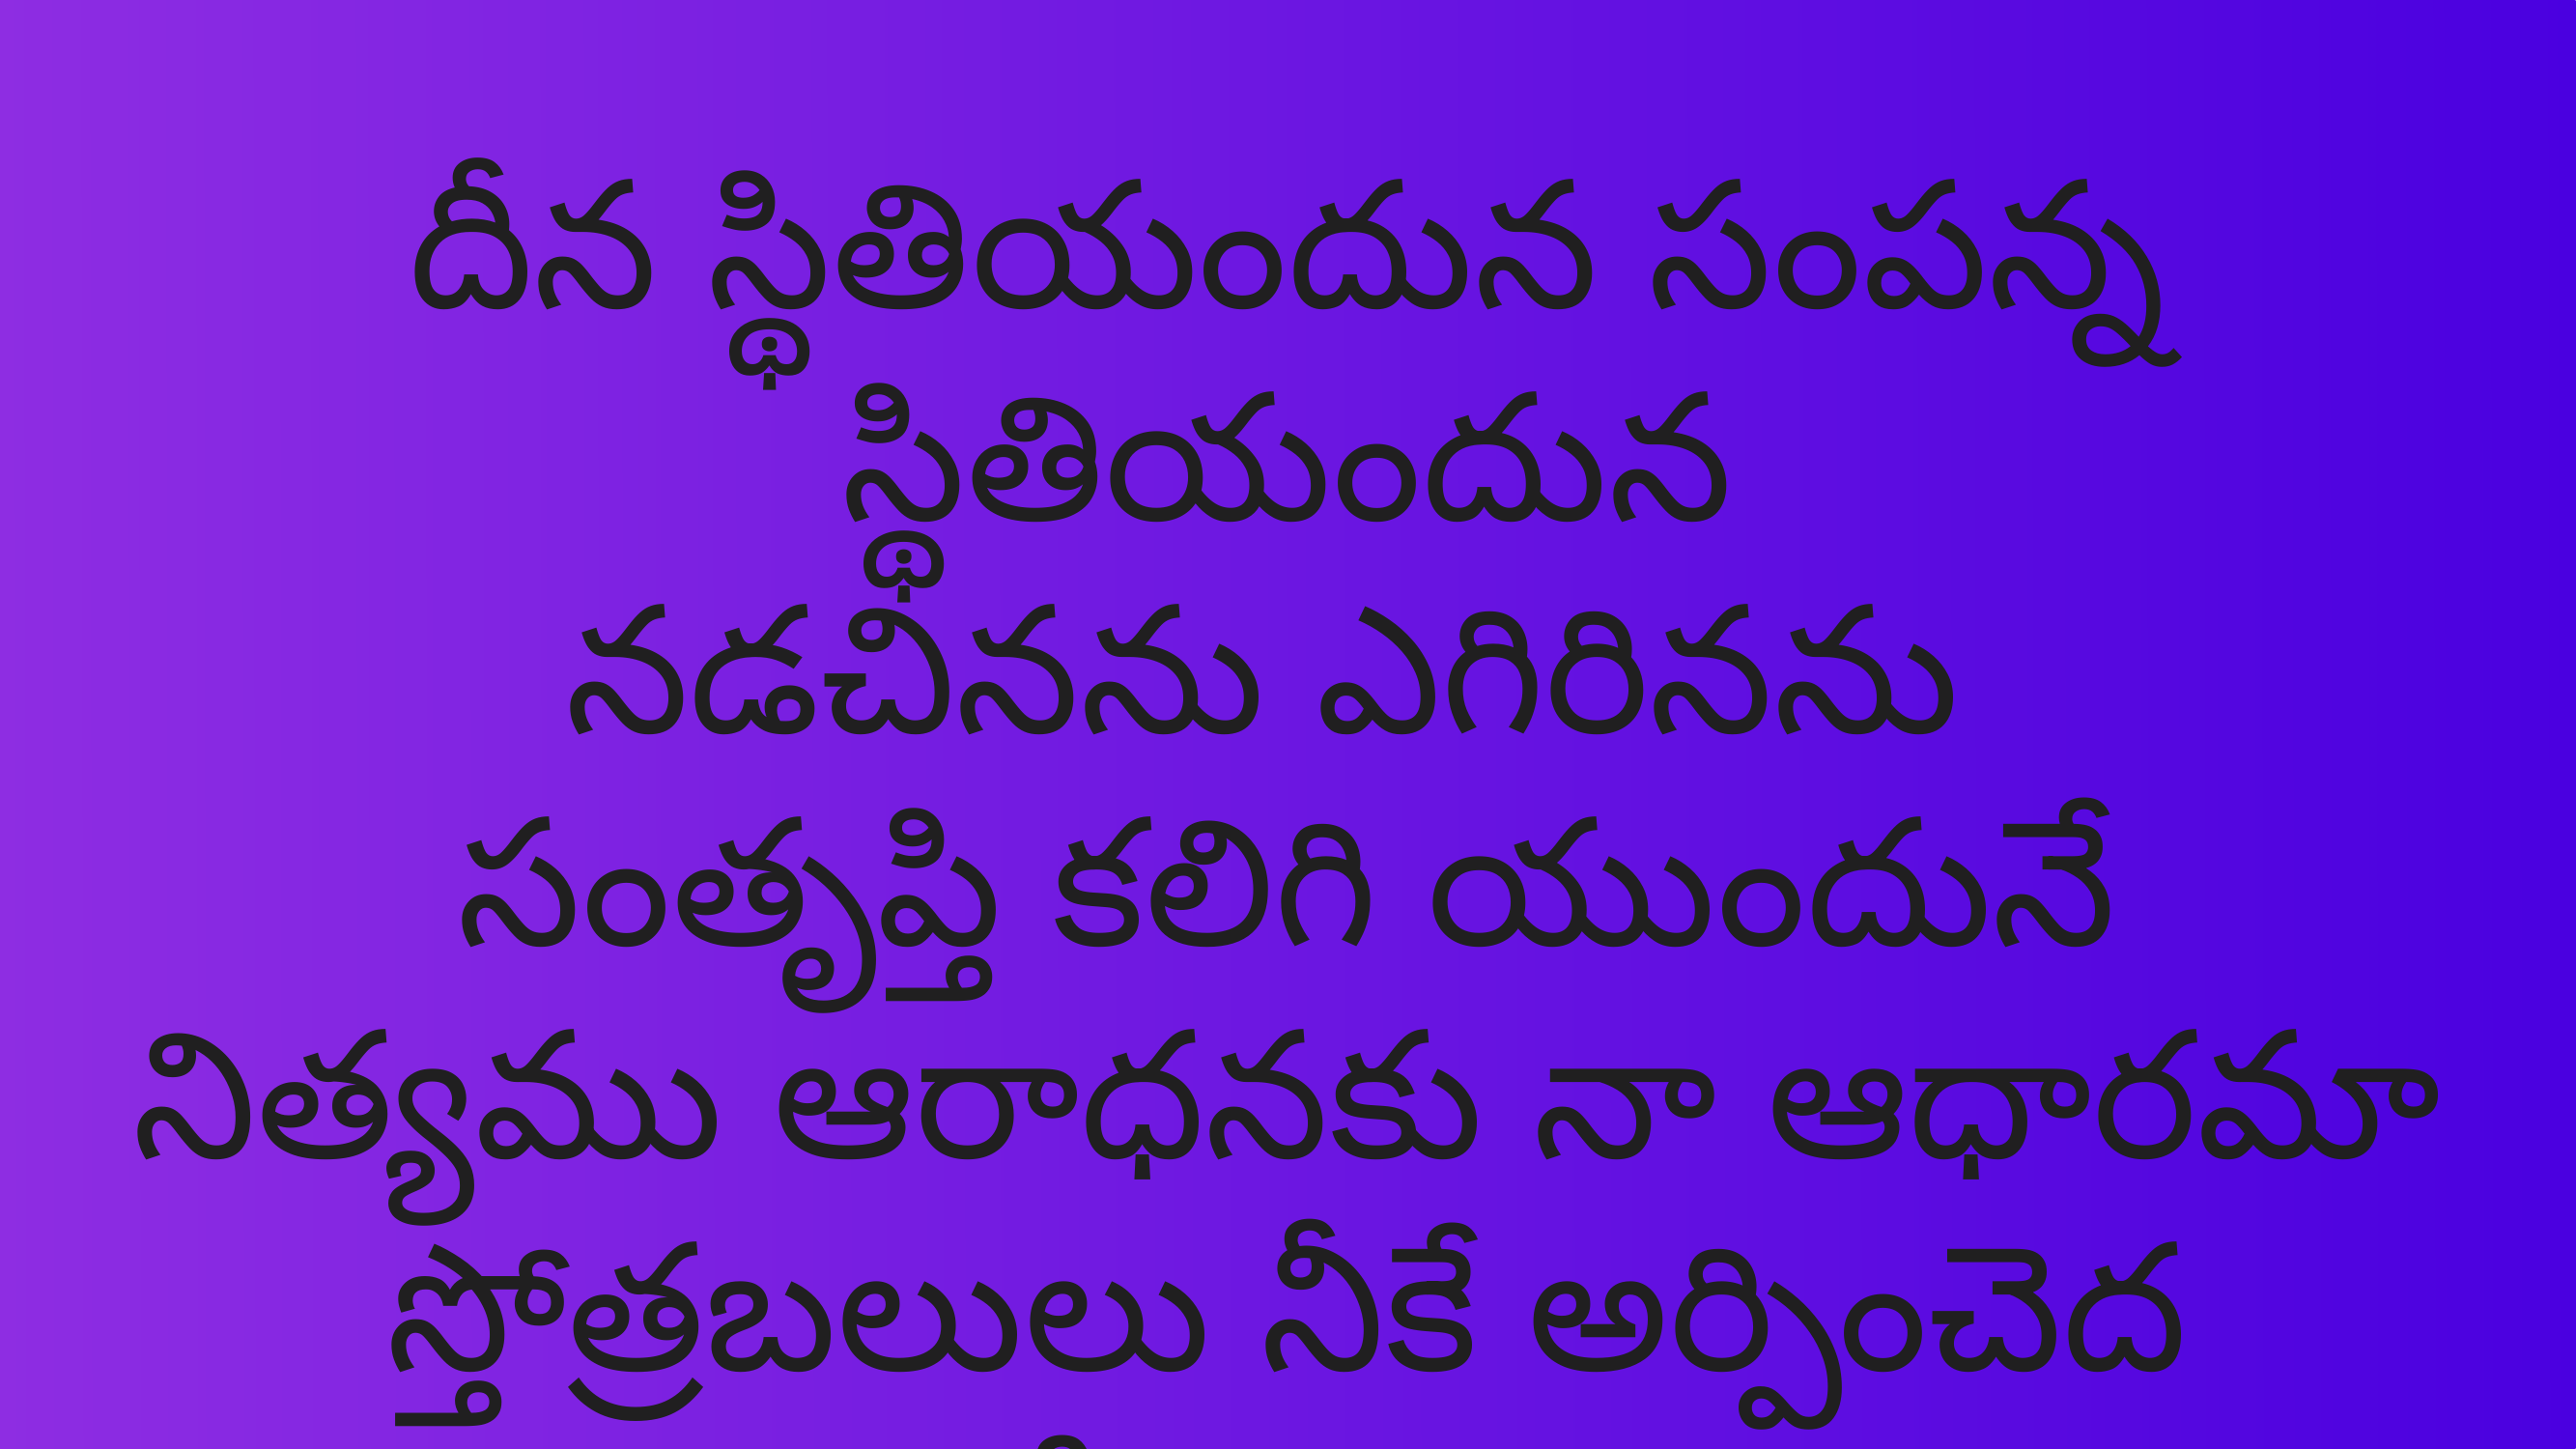

దీన స్థితియందున సంపన్న స్థితియందున
నడచినను ఎగిరినను
సంతృప్తి కలిగి యుందునే
నిత్యము ఆరాధనకు నా ఆధారమా
స్తోత్రబలులు నీకే అర్పించెద యేసయ్యా